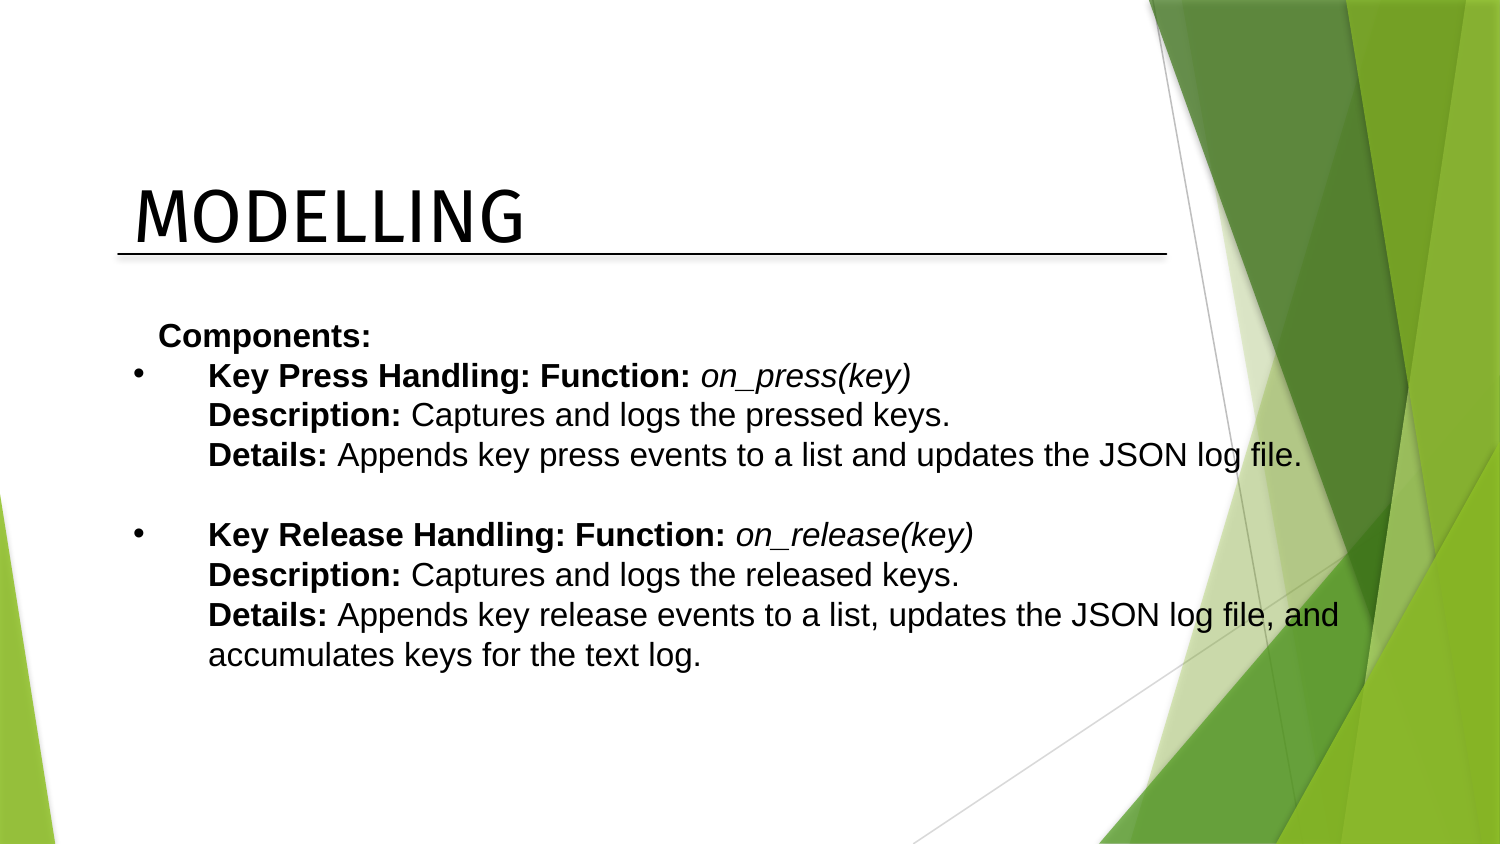

# MODELLING

Components:
Key Press Handling: Function: on_press(key)
	Description: Captures and logs the pressed keys.
	Details: Appends key press events to a list and updates the JSON log file.

Key Release Handling: Function: on_release(key)
	Description: Captures and logs the released keys.
	Details: Appends key release events to a list, updates the JSON log file, and accumulates keys for the text log.